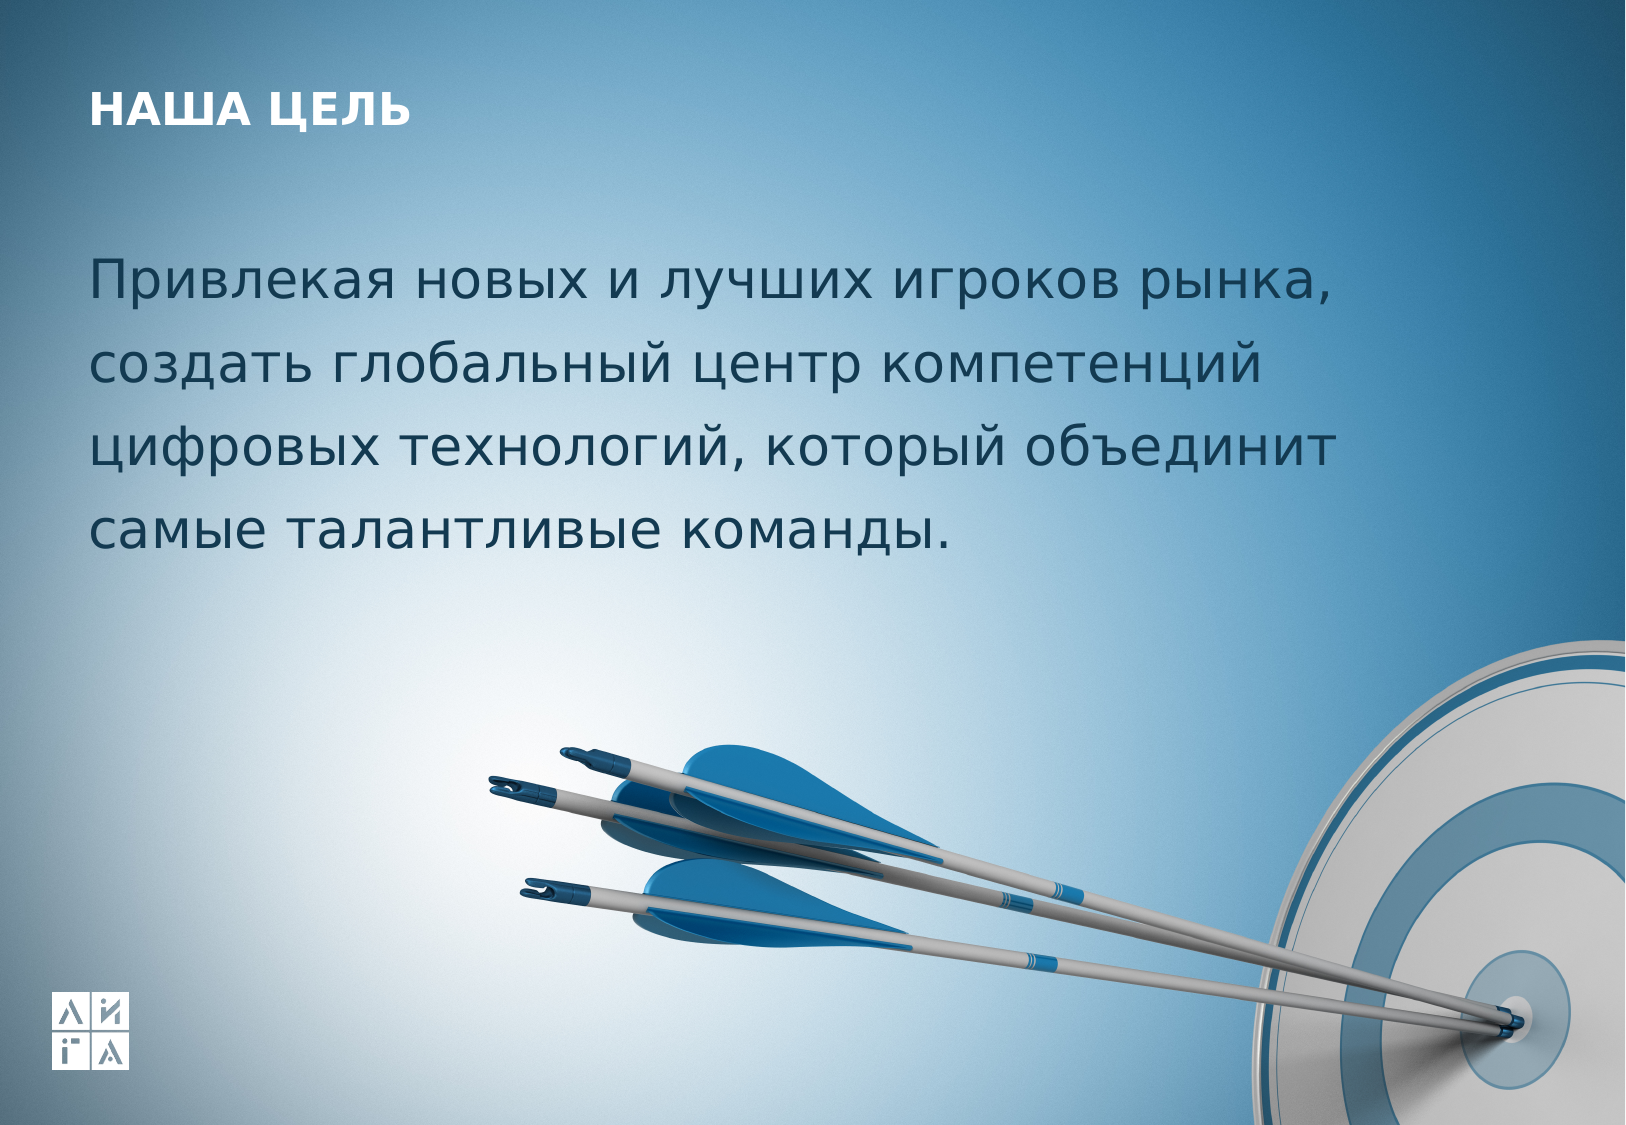

# НАША ЦЕЛЬ
Привлекая новых и лучших игроков рынка, создать глобальный центр компетенций цифровых технологий, который объединит самые талантливые команды.